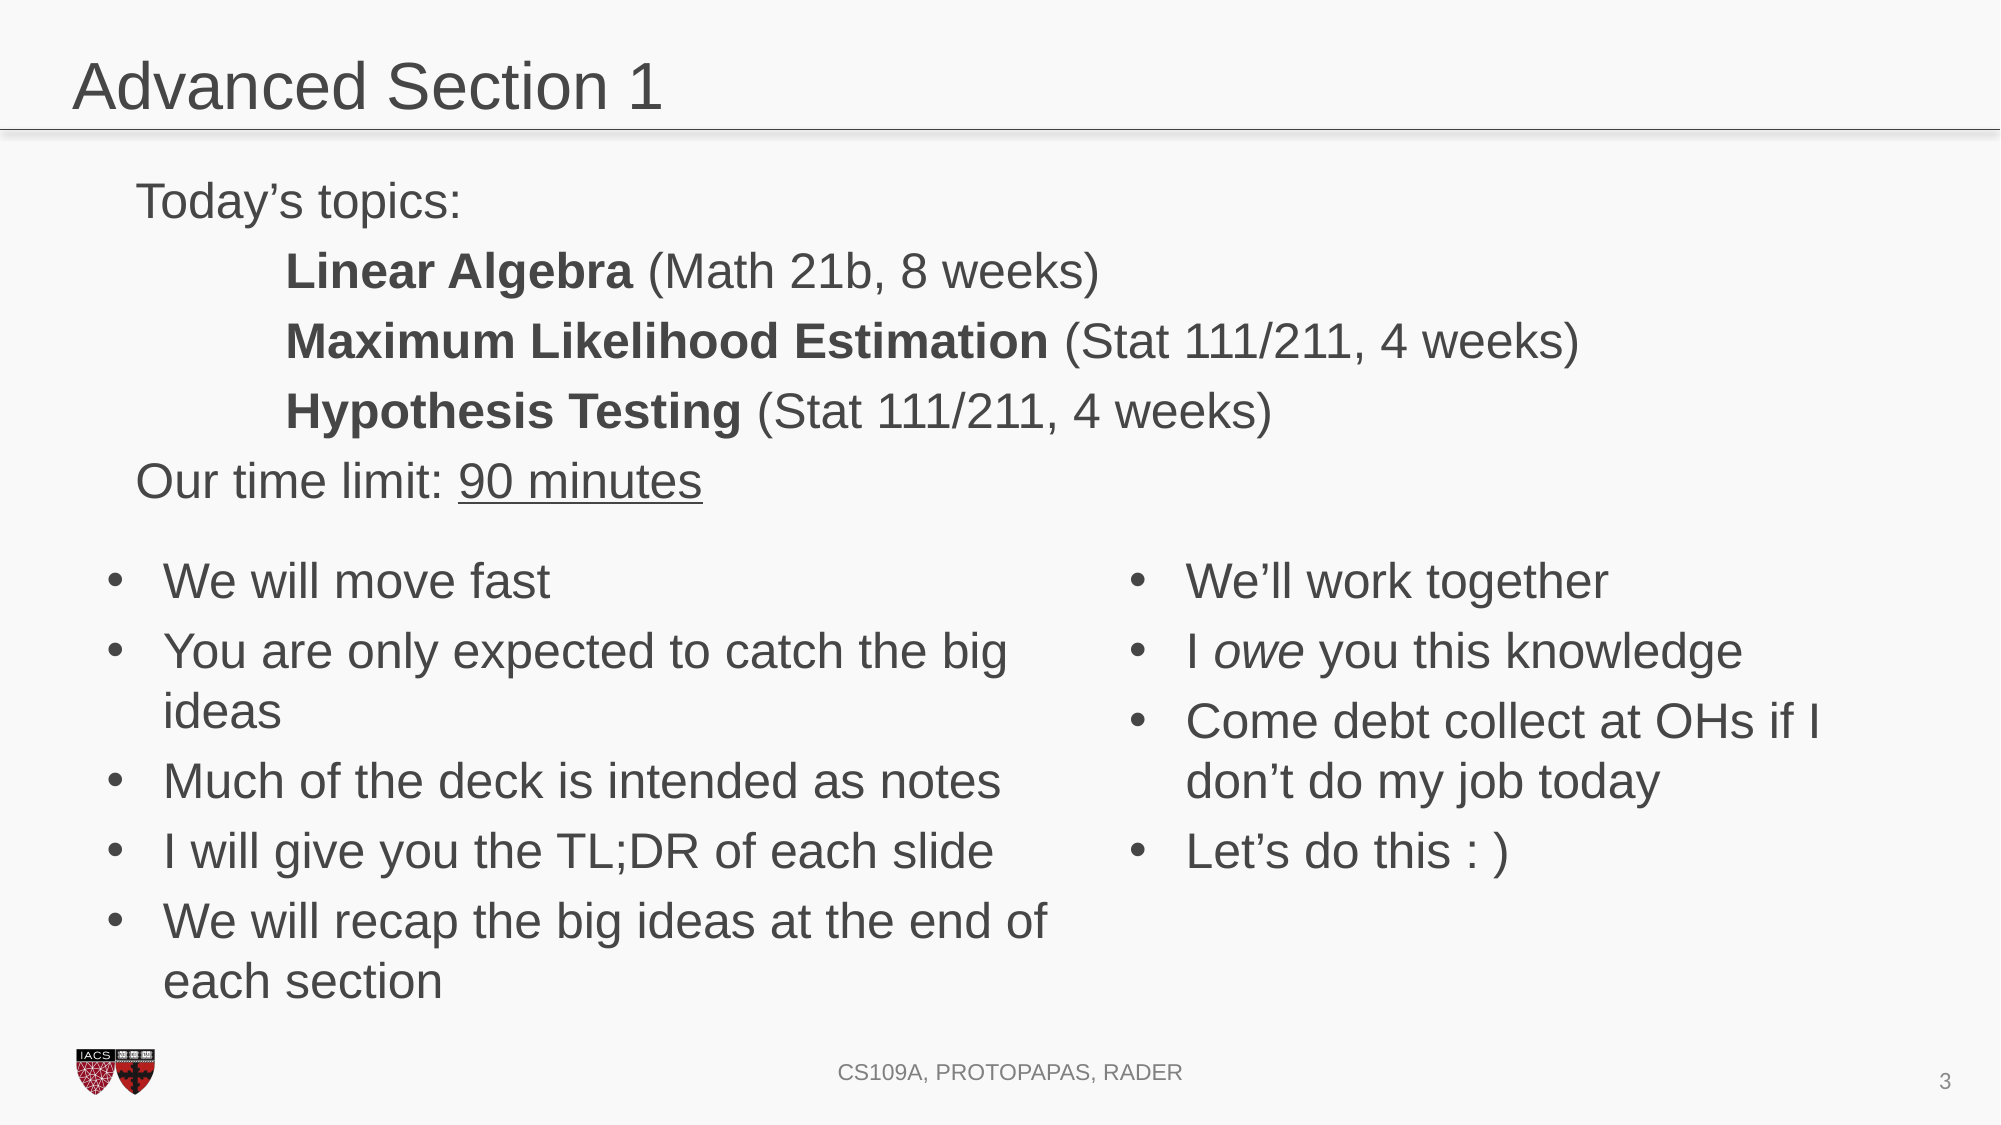

# Advanced Section 1
Today’s topics:
	Linear Algebra (Math 21b, 8 weeks)
	Maximum Likelihood Estimation (Stat 111/211, 4 weeks)
	Hypothesis Testing (Stat 111/211, 4 weeks)
Our time limit: 90 minutes

We’ll work together
I owe you this knowledge
Come debt collect at OHs if I don’t do my job today
Let’s do this : )
We will move fast
You are only expected to catch the big ideas
Much of the deck is intended as notes
I will give you the TL;DR of each slide
We will recap the big ideas at the end of each section
3